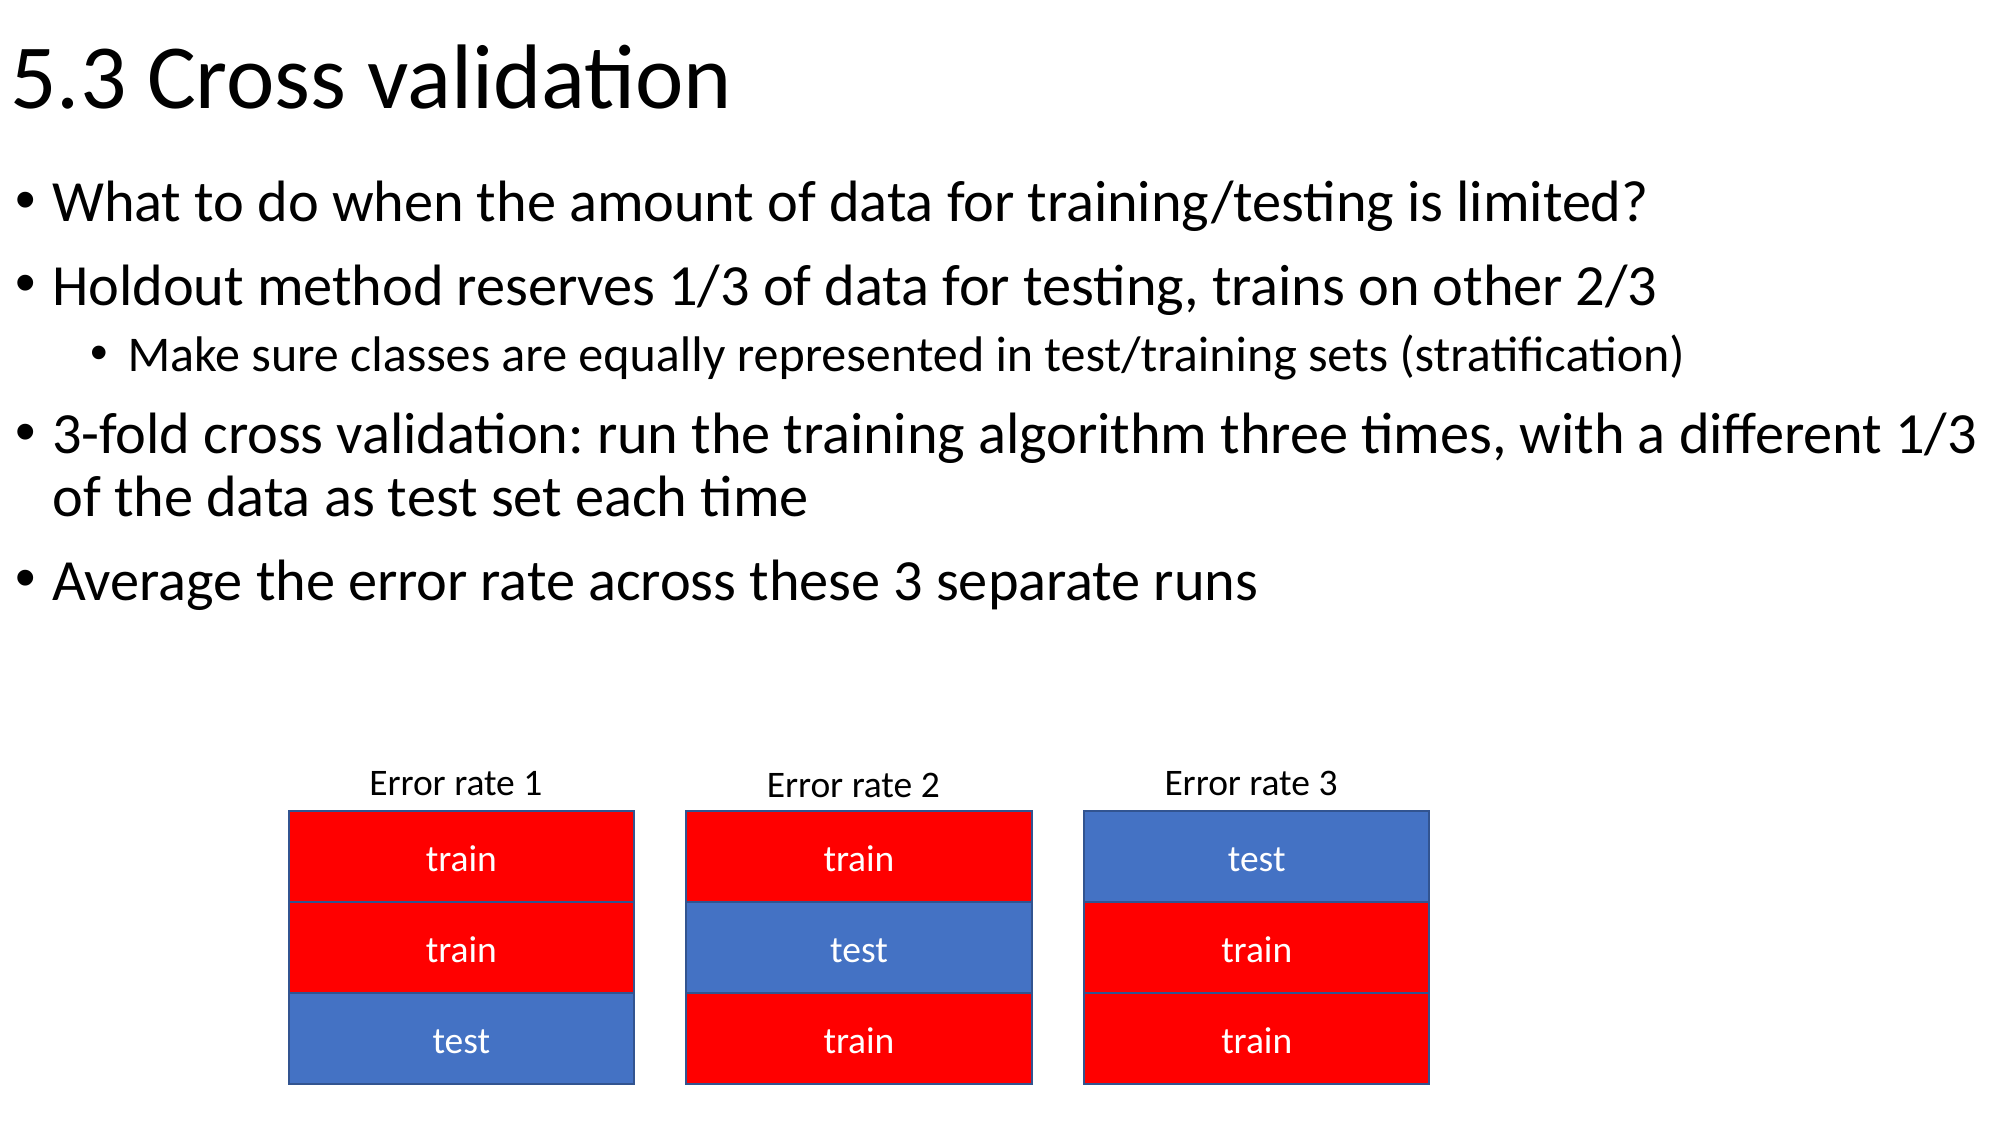

# 5.3 Cross validation
What to do when the amount of data for training/testing is limited?
Holdout method reserves 1/3 of data for testing, trains on other 2/3
Make sure classes are equally represented in test/training sets (stratification)
3-fold cross validation: run the training algorithm three times, with a different 1/3 of the data as test set each time
Average the error rate across these 3 separate runs

Error rate 1
Error rate 3
Error rate 2
train
train
test
train
test
train
test
train
train